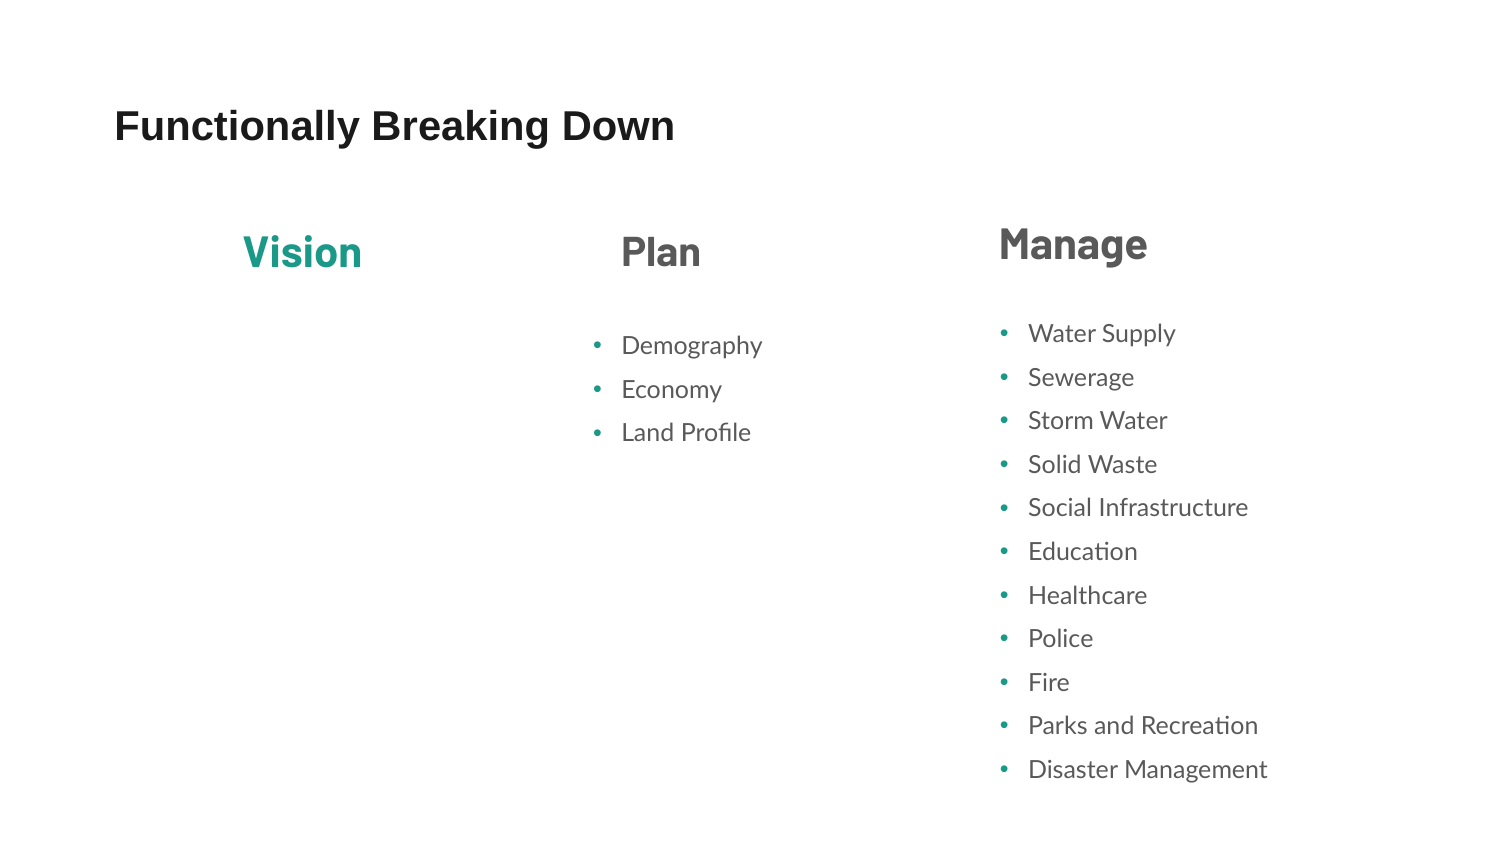

# Functionally Breaking Down
Vision
Plan

Demography
Economy
Land Profile

Manage

Water Supply
Sewerage
Storm Water
Solid Waste
Social Infrastructure
Education
Healthcare
Police
Fire
Parks and Recreation
Disaster Management